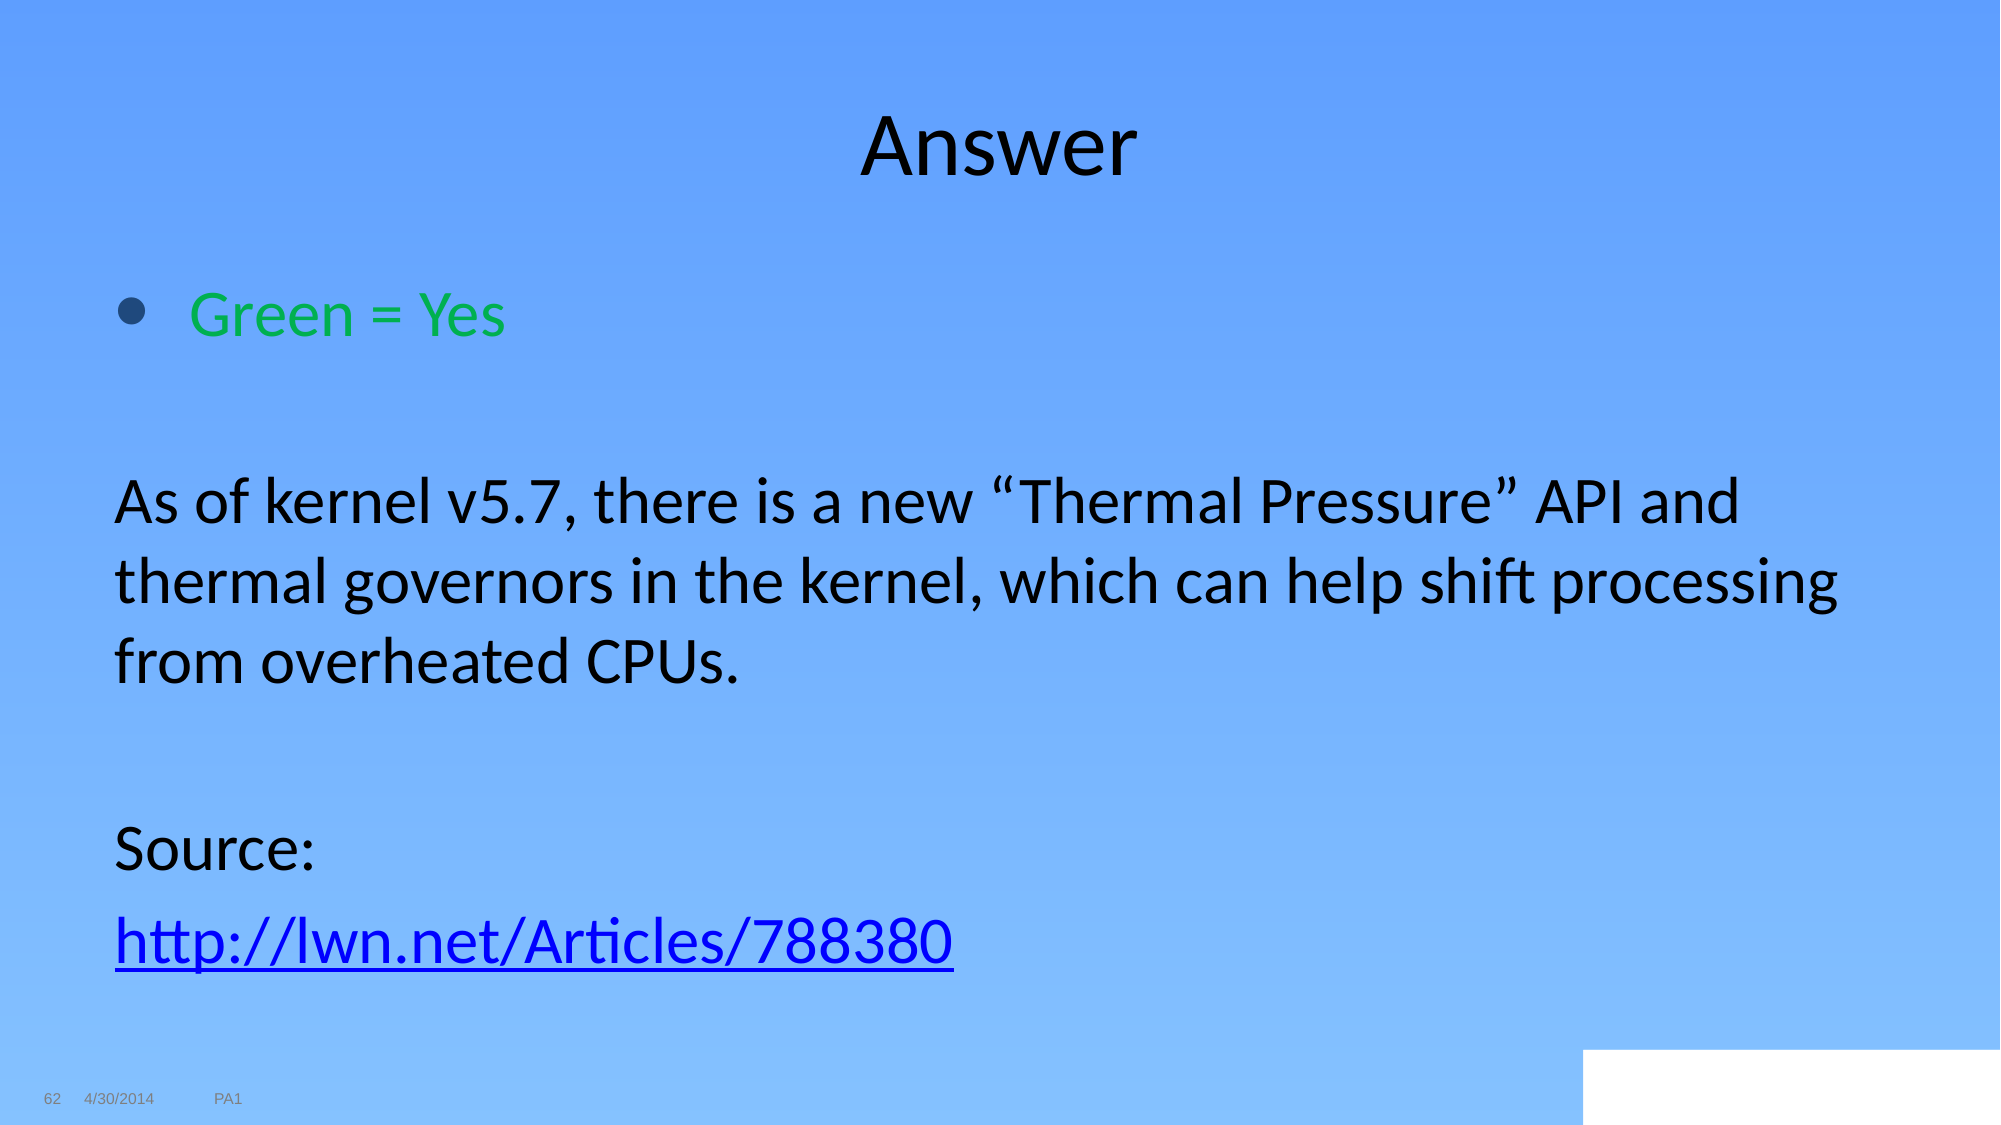

# Answer
Green = Yes

As of kernel v5.7, there is a new “Thermal Pressure” API and thermal governors in the kernel, which can help shift processing from overheated CPUs.

Source:
http://lwn.net/Articles/788380